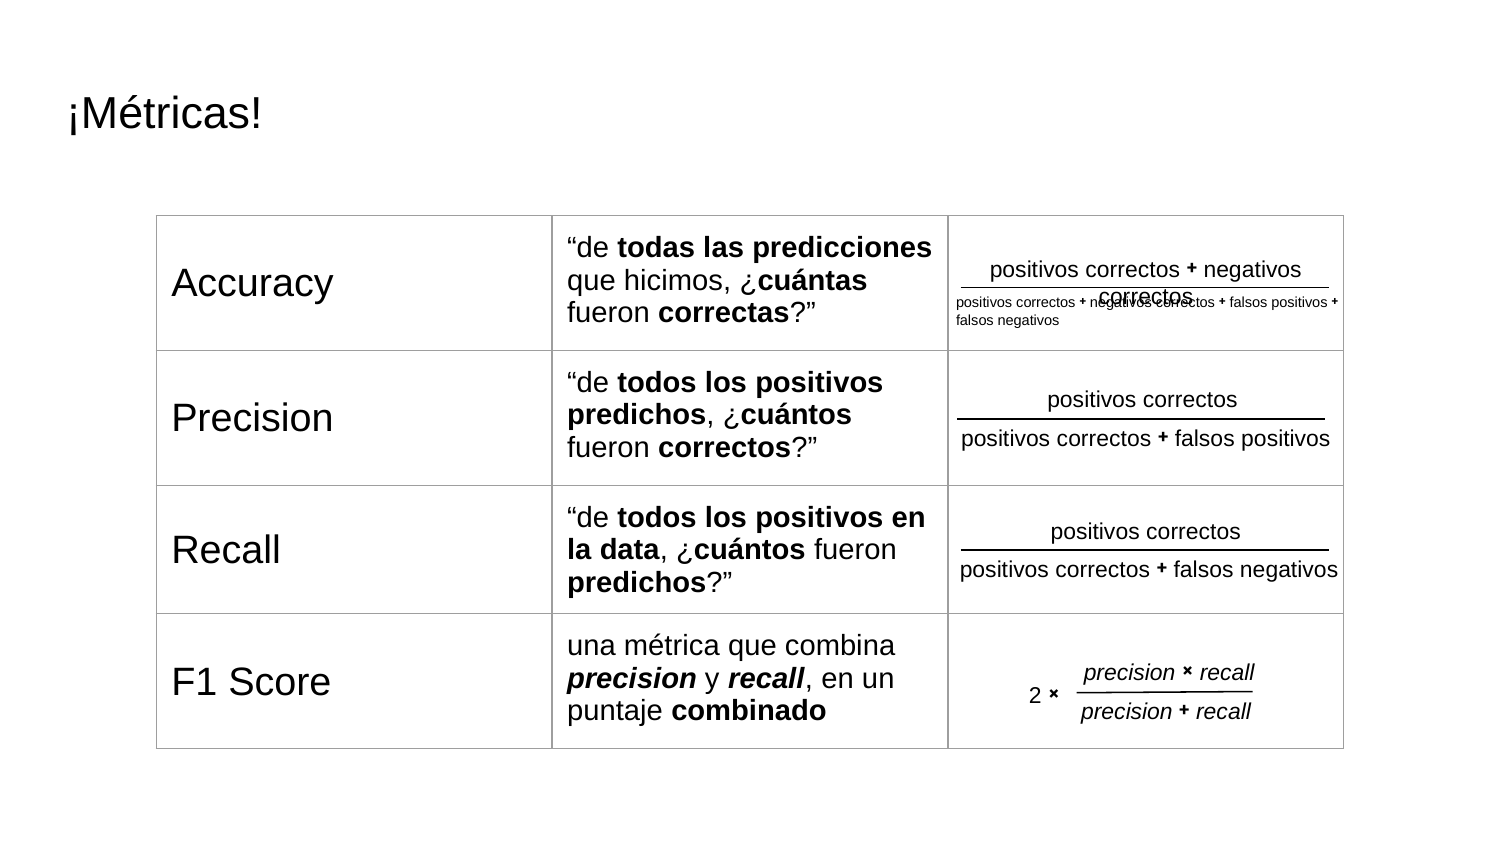

# ¡Métricas!
| Accuracy | “de todas las predicciones que hicimos, ¿cuántas fueron correctas?” |  |
| --- | --- | --- |
| Precision | “de todos los positivos predichos, ¿cuántos fueron correctos?” |  |
| Recall | “de todos los positivos en la data, ¿cuántos fueron predichos?” |  |
| F1 Score | una métrica que combina precision y recall, en un puntaje combinado |  |
positivos correctos + negativos correctos
positivos correctos + negativos correctos + falsos positivos + falsos negativos
positivos correctos
positivos correctos + falsos positivos
positivos correctos
positivos correctos + falsos negativos
            precision × recall
2 ×
          precision + recall